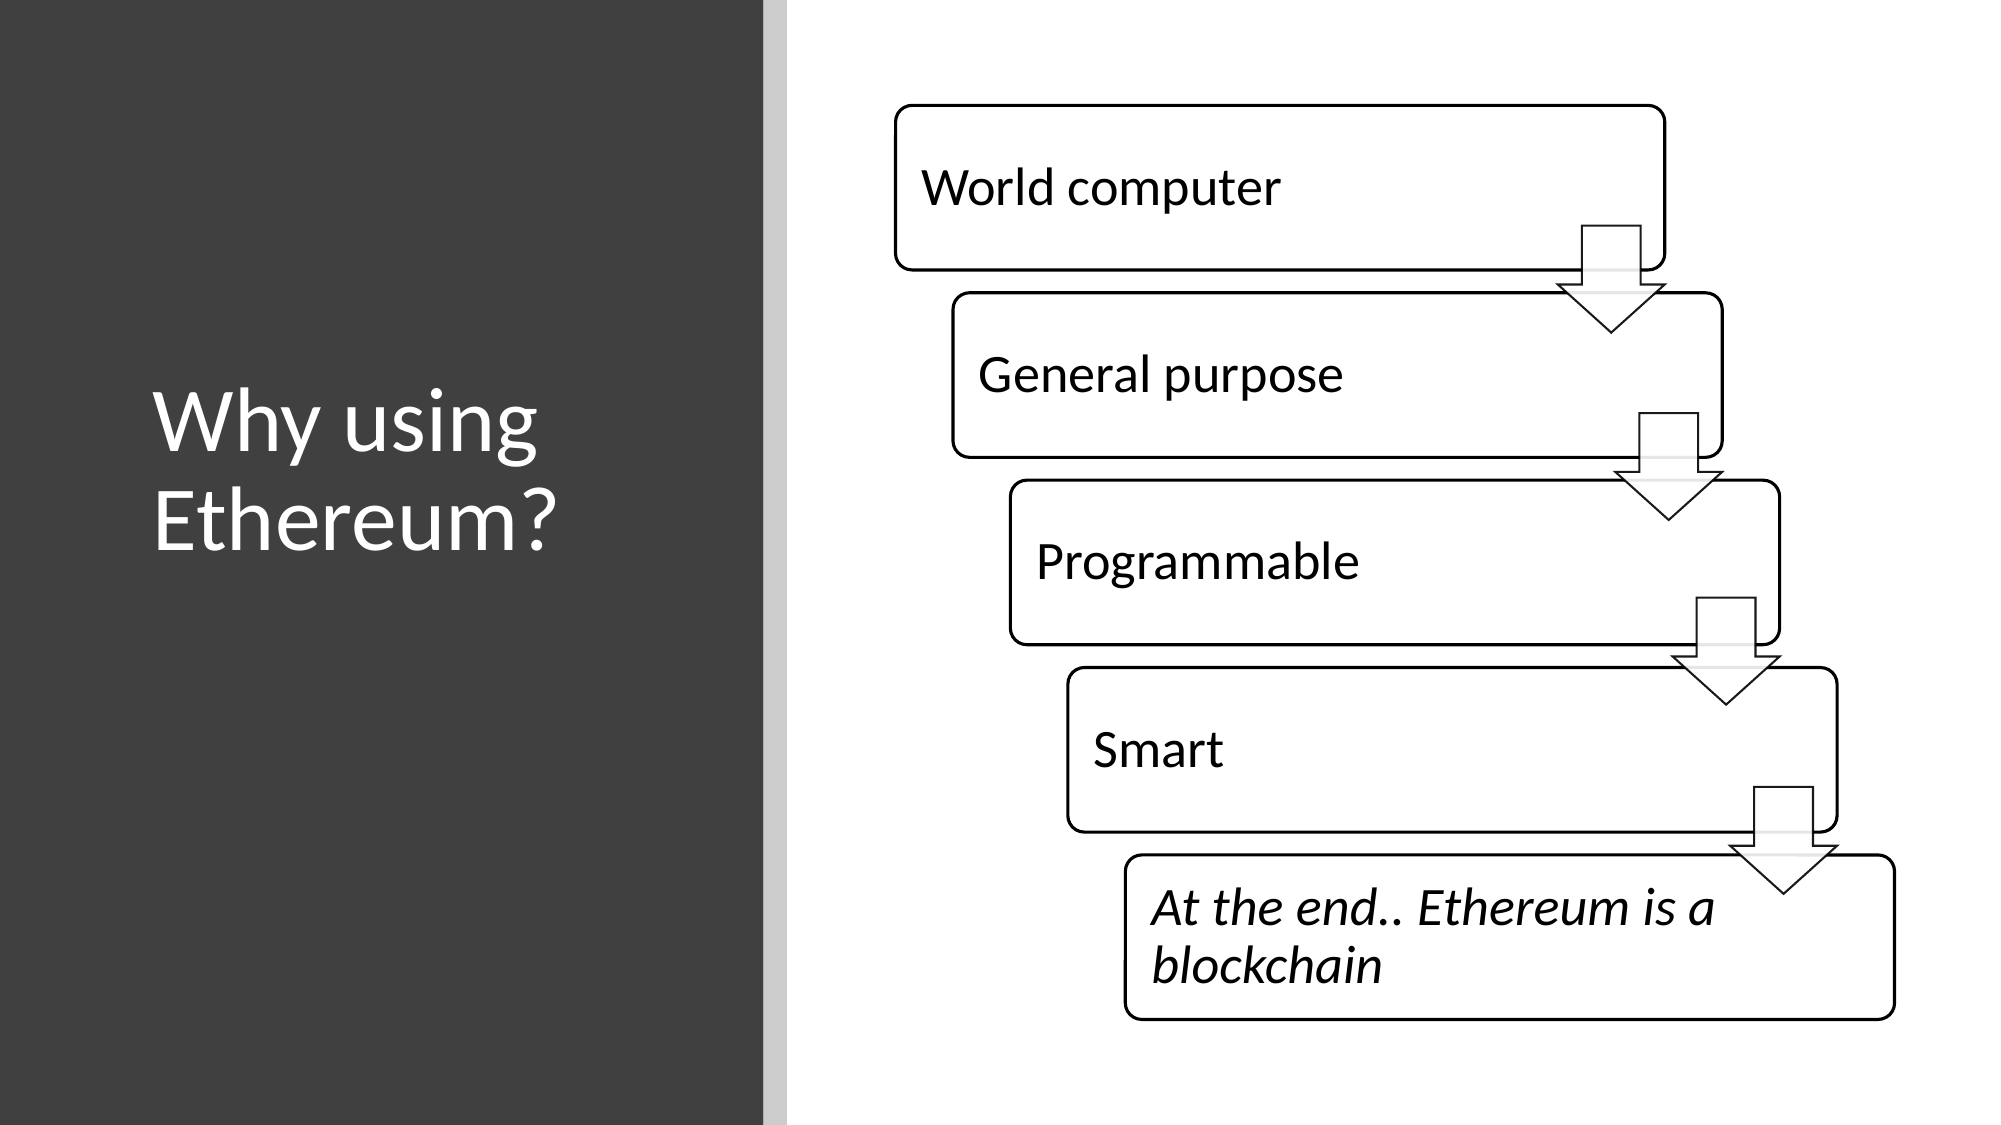

World computer
General purpose
Programmable
Smart
At the end.. Ethereum is a blockchain

# Why using Ethereum?